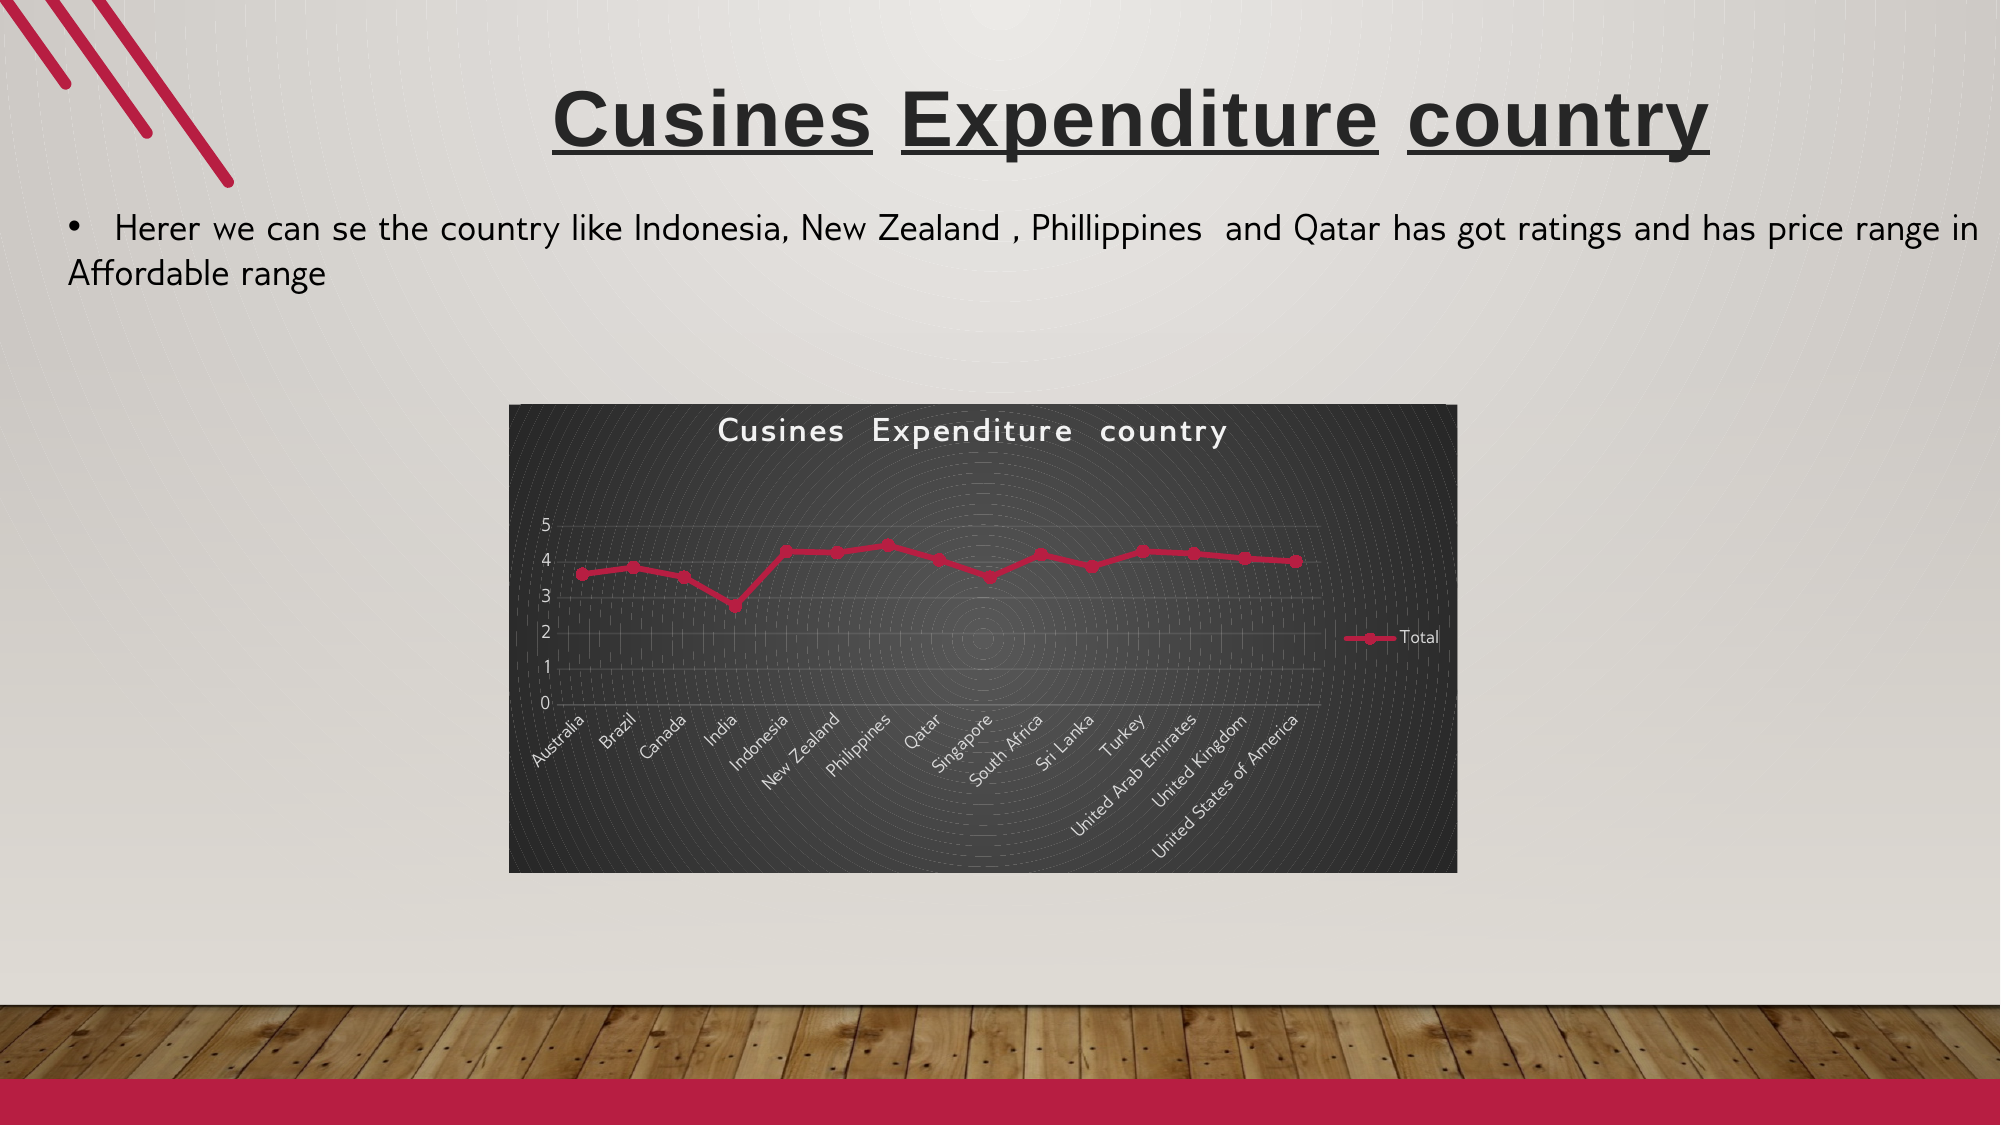

Cusines  Expenditure  country
Herer we can se the country like Indonesia, New Zealand , Phillippines  and Qatar has got ratings and has price range in
Affordable range

### Chart: Cusines  Expenditure  country

| Category | Total |
|---|---|
| Australia | 3.6583333333333337 |
| Brazil | 3.8466666666666667 |
| Canada | 3.575 |
| India | 2.7705501618122987 |
| Indonesia | 4.295238095238096 |
| New Zealand | 4.262499999999999 |
| Philippines | 4.468181818181819 |
| Qatar | 4.06 |
| Singapore | 3.575 |
| South Africa | 4.210000000000001 |
| Sri Lanka | 3.87 |
| Turkey | 4.3 |
| United Arab Emirates | 4.233333333333335 |
| United Kingdom | 4.1 |
| United States of America | 4.014352941176467 |